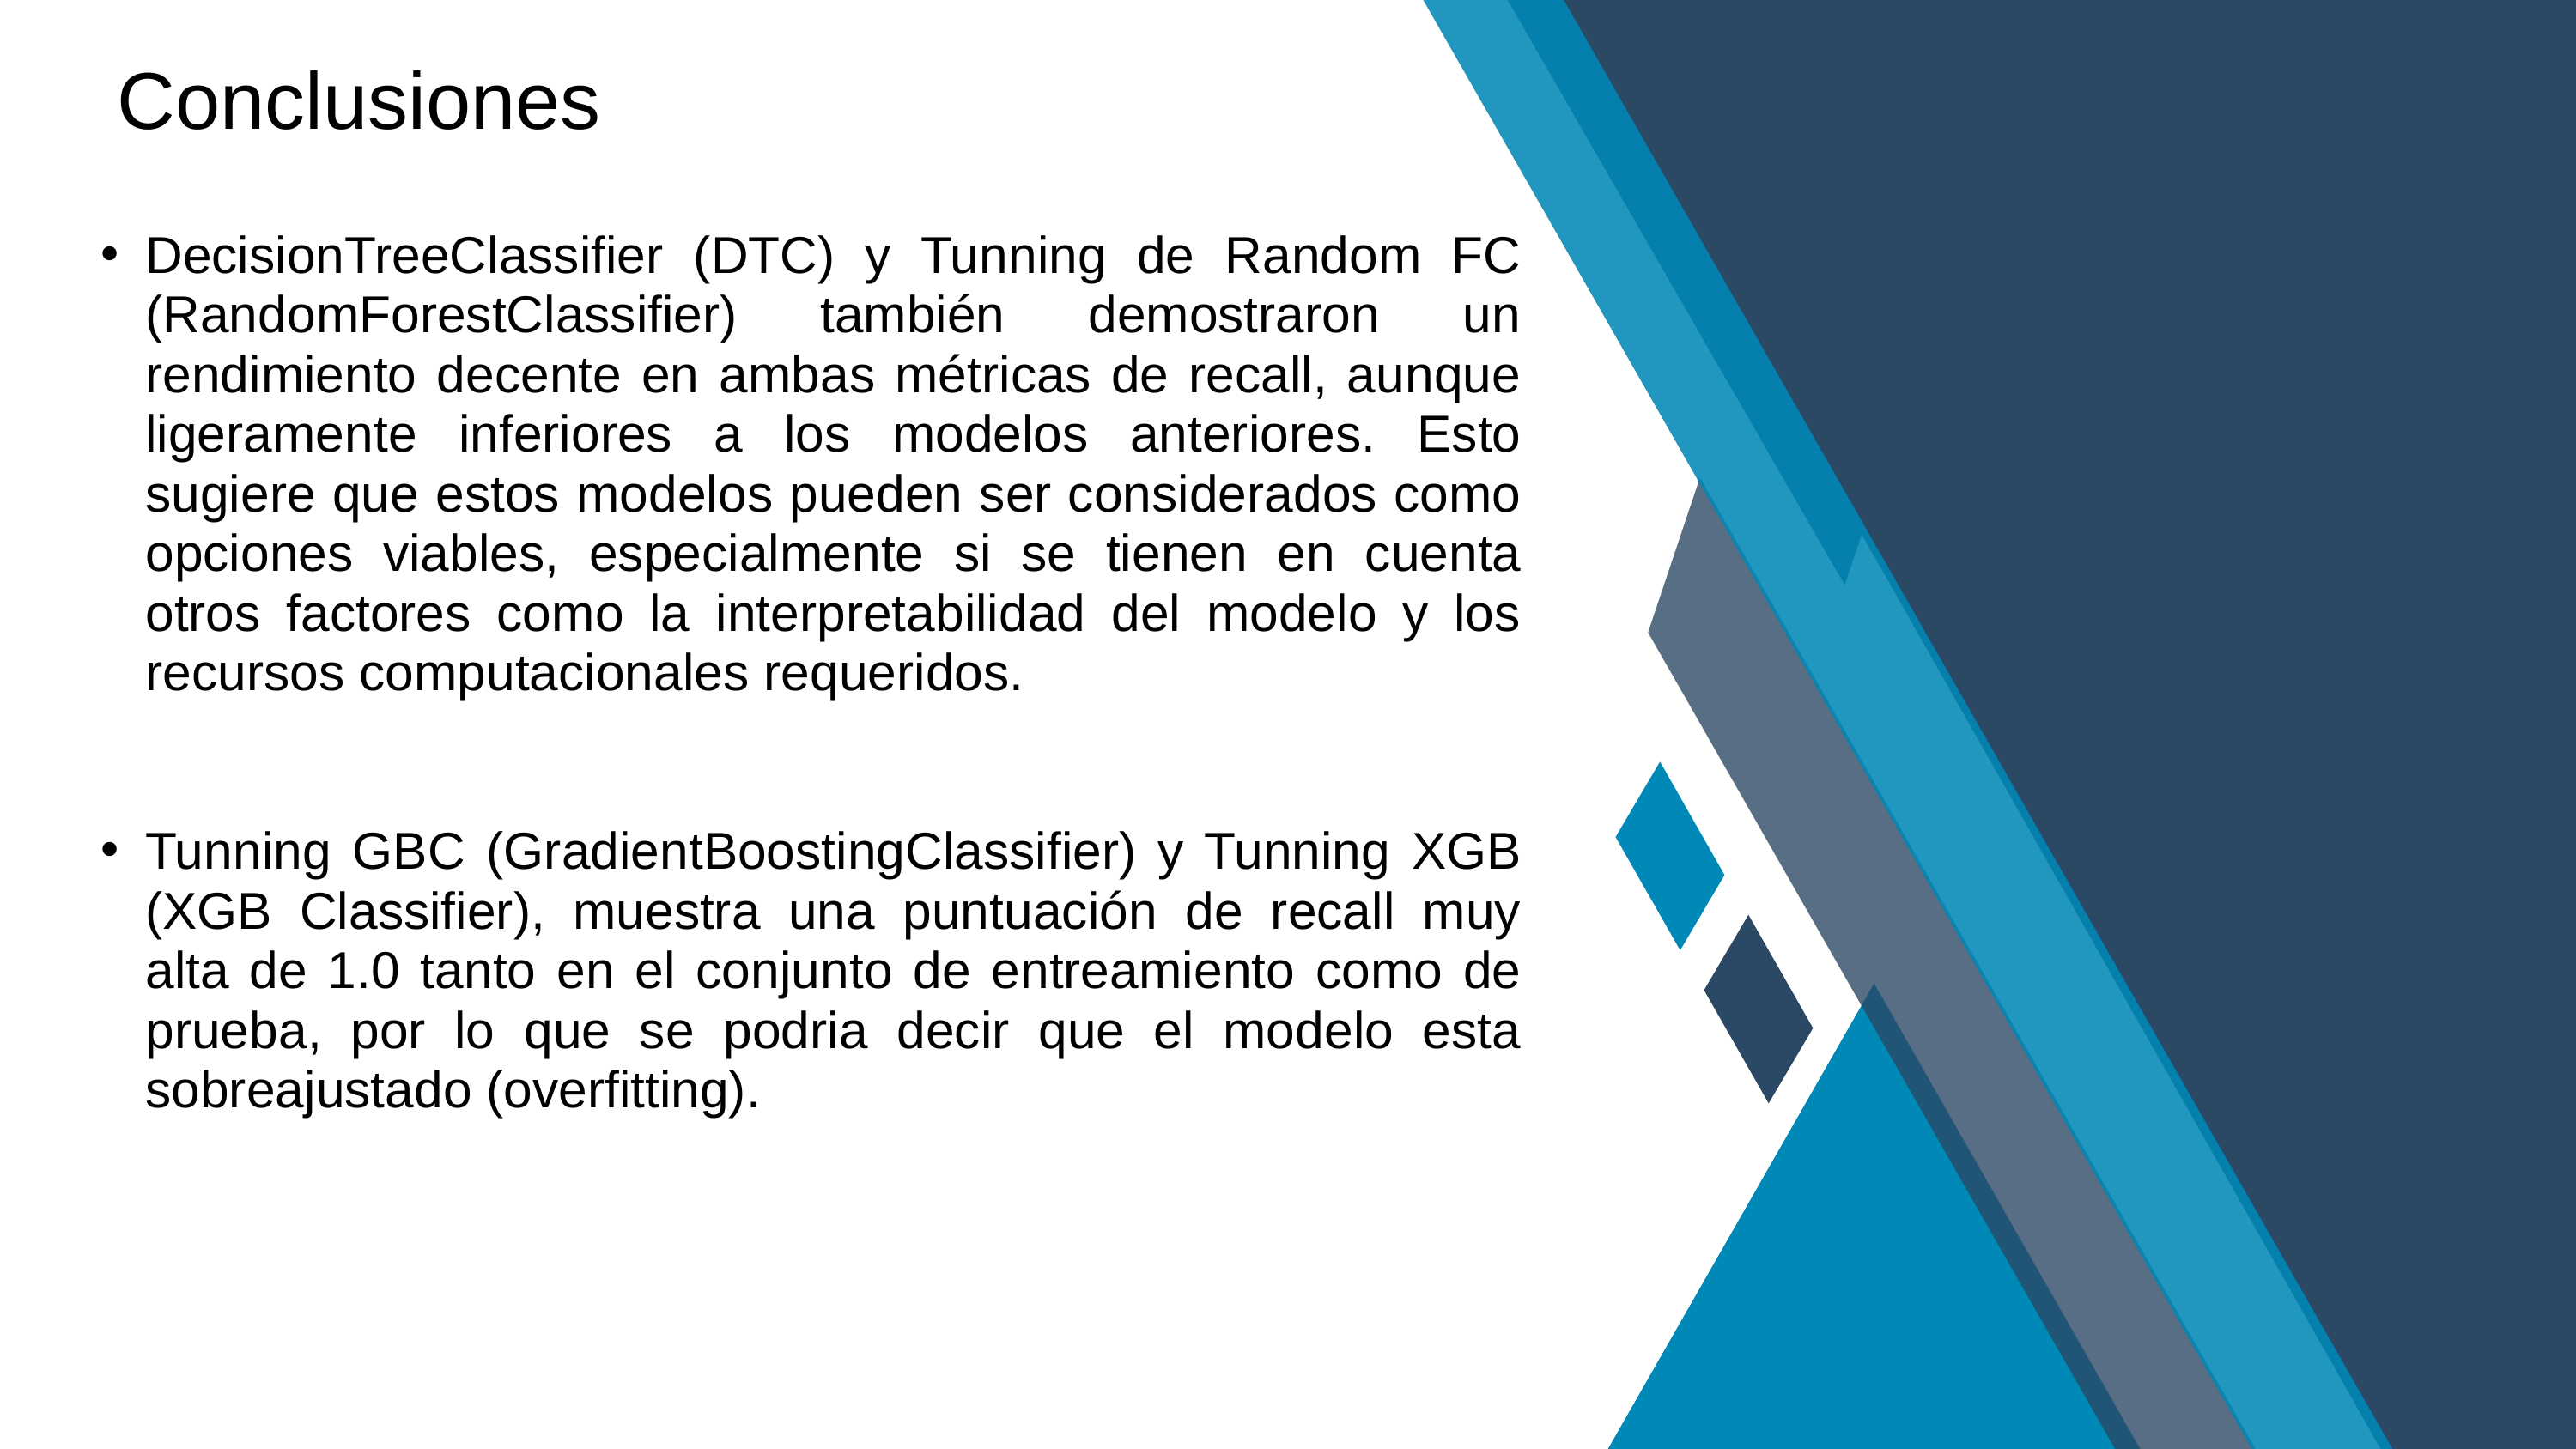

Conclusiones
DecisionTreeClassifier (DTC) y Tunning de Random FC (RandomForestClassifier) también demostraron un rendimiento decente en ambas métricas de recall, aunque ligeramente inferiores a los modelos anteriores. Esto sugiere que estos modelos pueden ser considerados como opciones viables, especialmente si se tienen en cuenta otros factores como la interpretabilidad del modelo y los recursos computacionales requeridos.

Tunning GBC (GradientBoostingClassifier) y Tunning XGB (XGB Classifier), muestra una puntuación de recall muy alta de 1.0 tanto en el conjunto de entreamiento como de prueba, por lo que se podria decir que el modelo esta sobreajustado (overfitting).